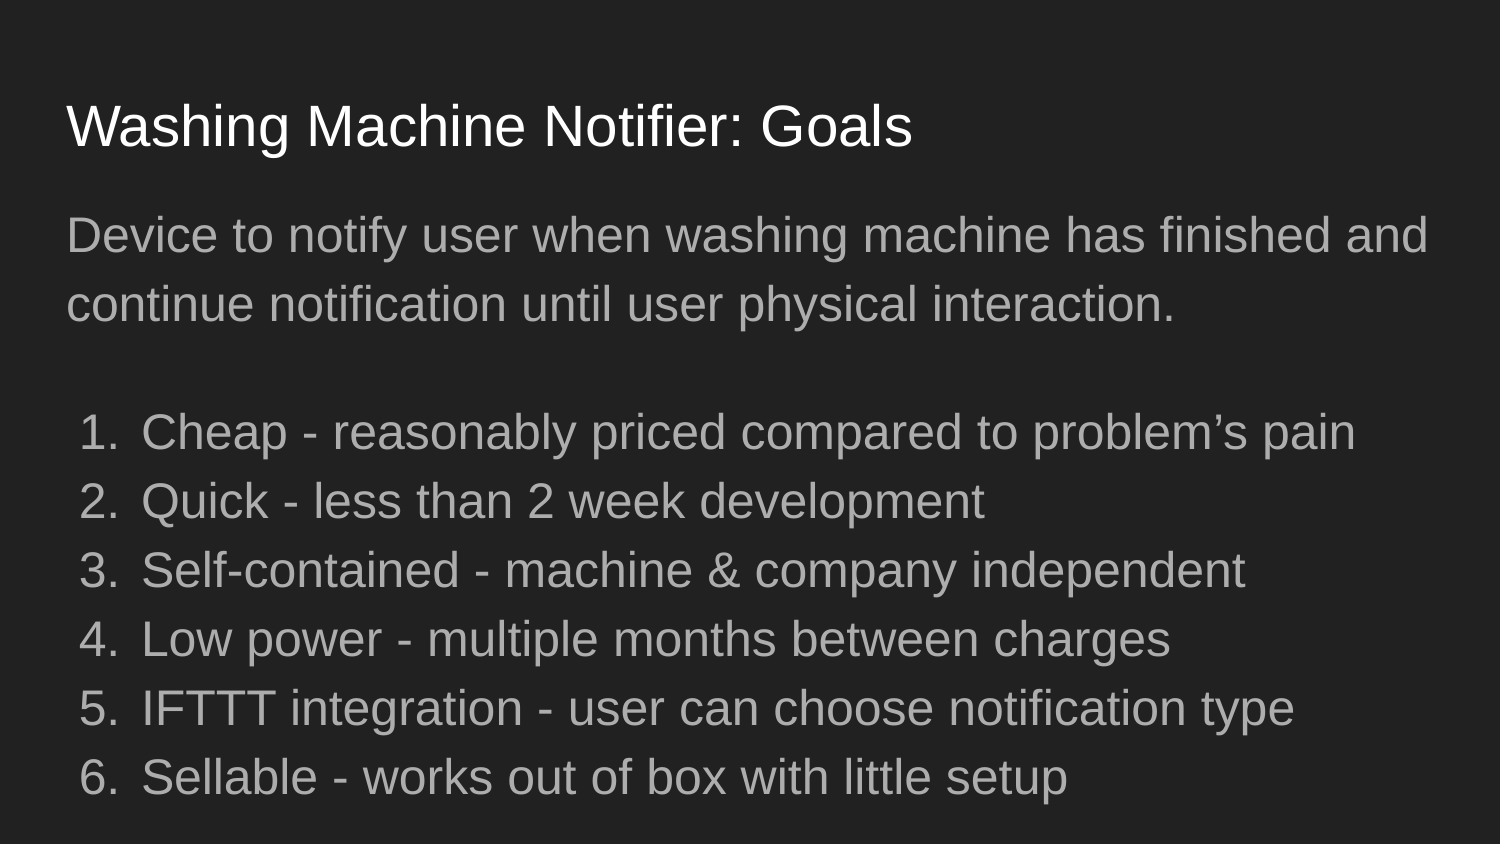

# Washing Machine Notifier: Goals
Device to notify user when washing machine has finished and continue notification until user physical interaction.
Cheap - reasonably priced compared to problem’s pain
Quick - less than 2 week development
Self-contained - machine & company independent
Low power - multiple months between charges
IFTTT integration - user can choose notification type
Sellable - works out of box with little setup